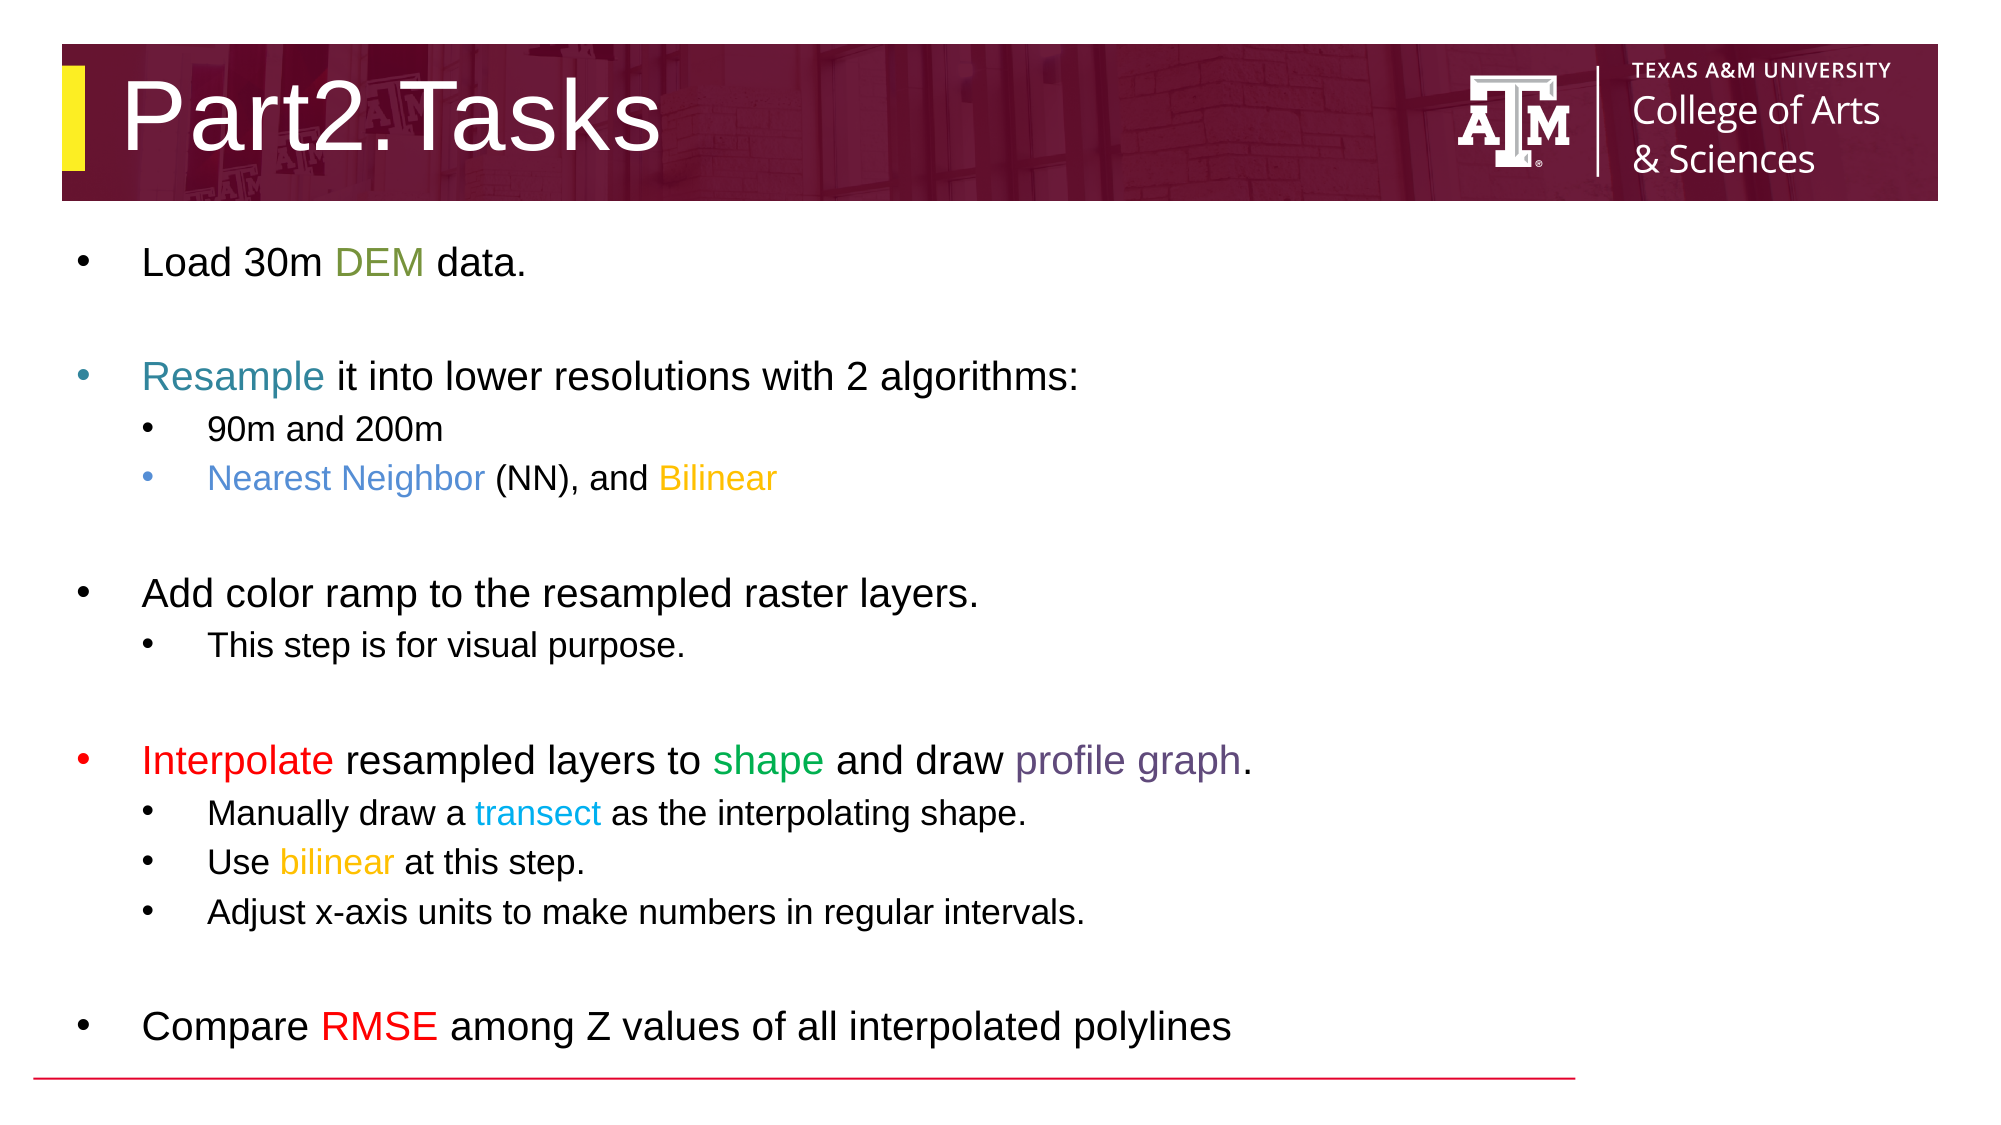

# Part2.Tasks
Load 30m DEM data.

Resample it into lower resolutions with 2 algorithms:
90m and 200m
Nearest Neighbor (NN), and Bilinear

Add color ramp to the resampled raster layers.
This step is for visual purpose.

Interpolate resampled layers to shape and draw profile graph.
Manually draw a transect as the interpolating shape.
Use bilinear at this step.
Adjust x-axis units to make numbers in regular intervals.

Compare RMSE among Z values of all interpolated polylines